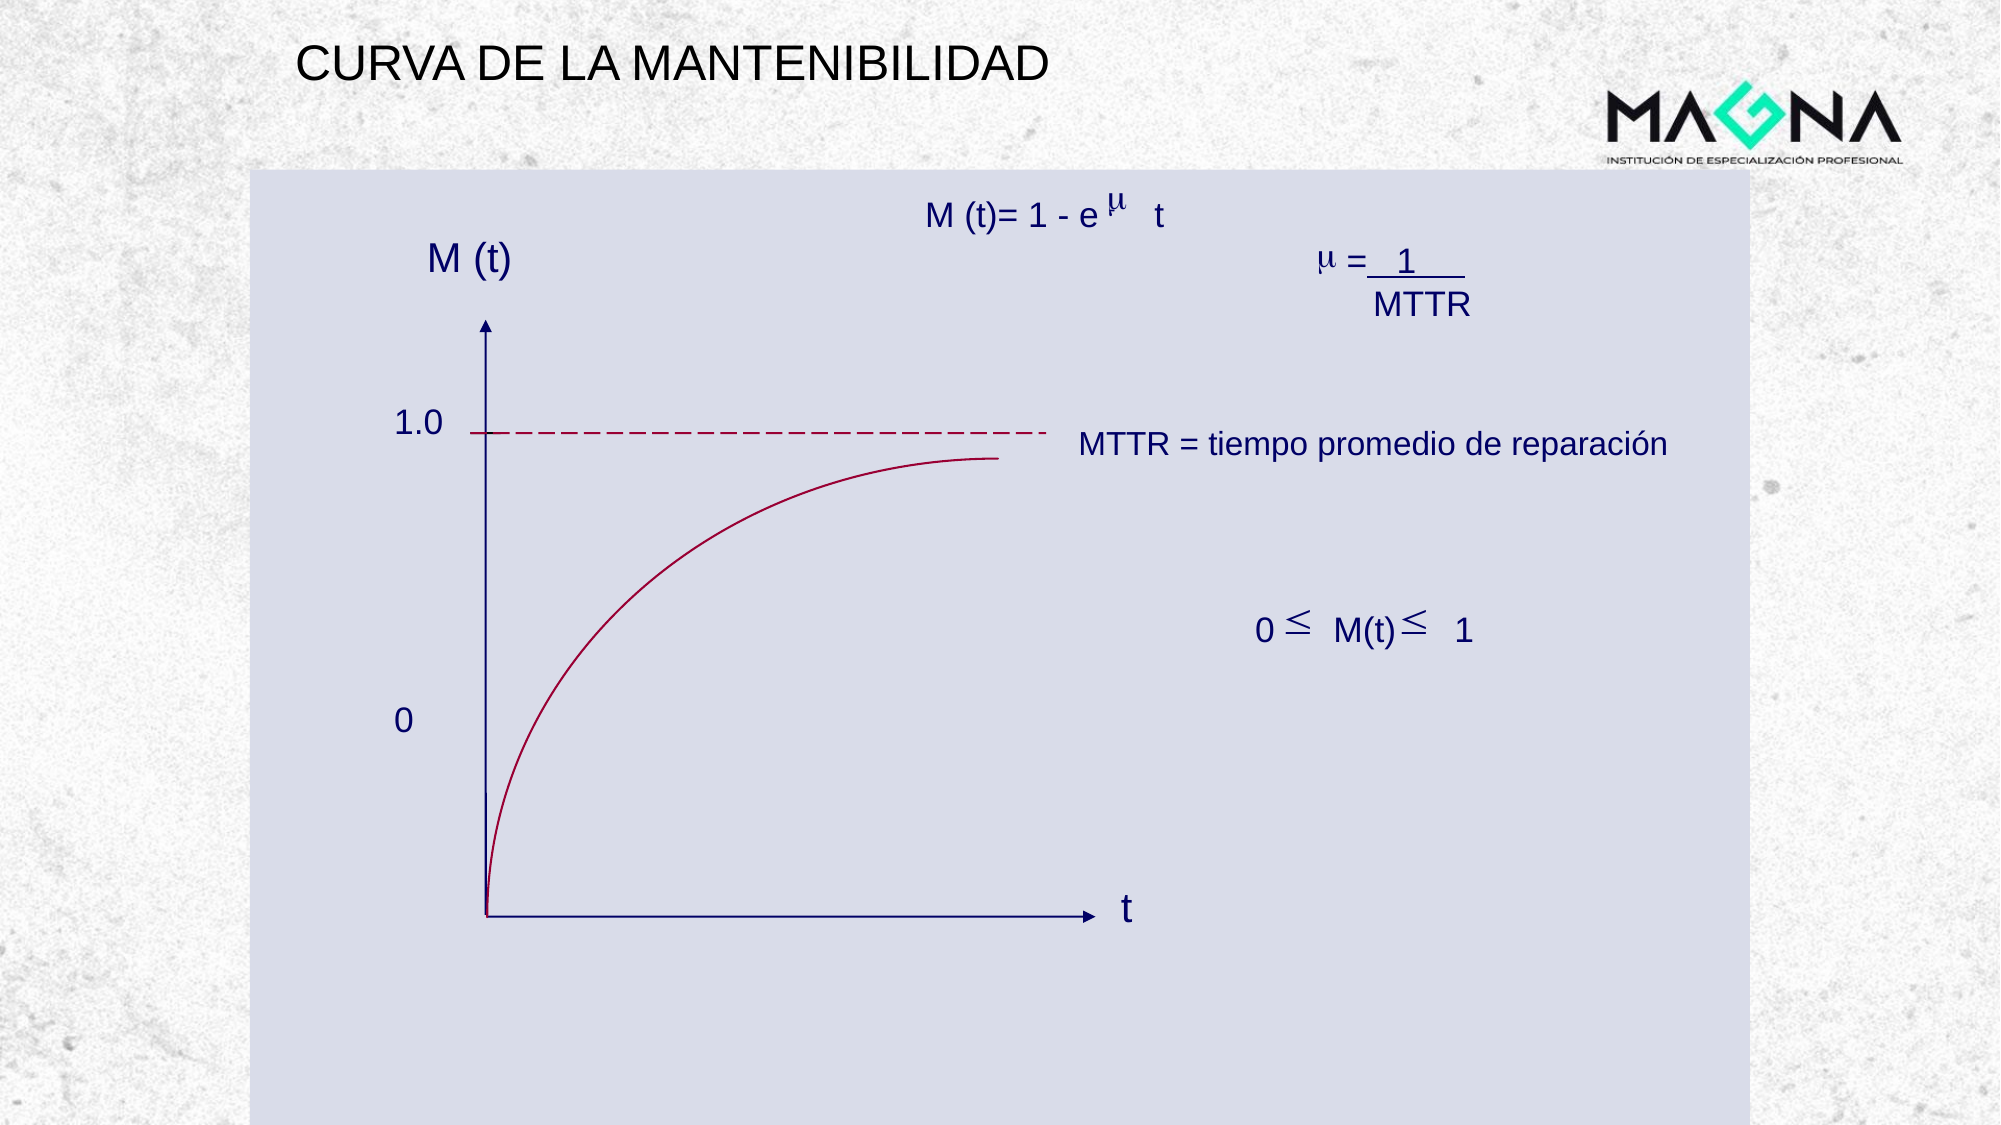

# CURVA DE LA MANTENIBILIDAD

M (t)= 1 - e -    t
M (t)
 =   1
    MTTR

1.0

0
MTTR = tiempo promedio de reparación

0      M(t)      1
t